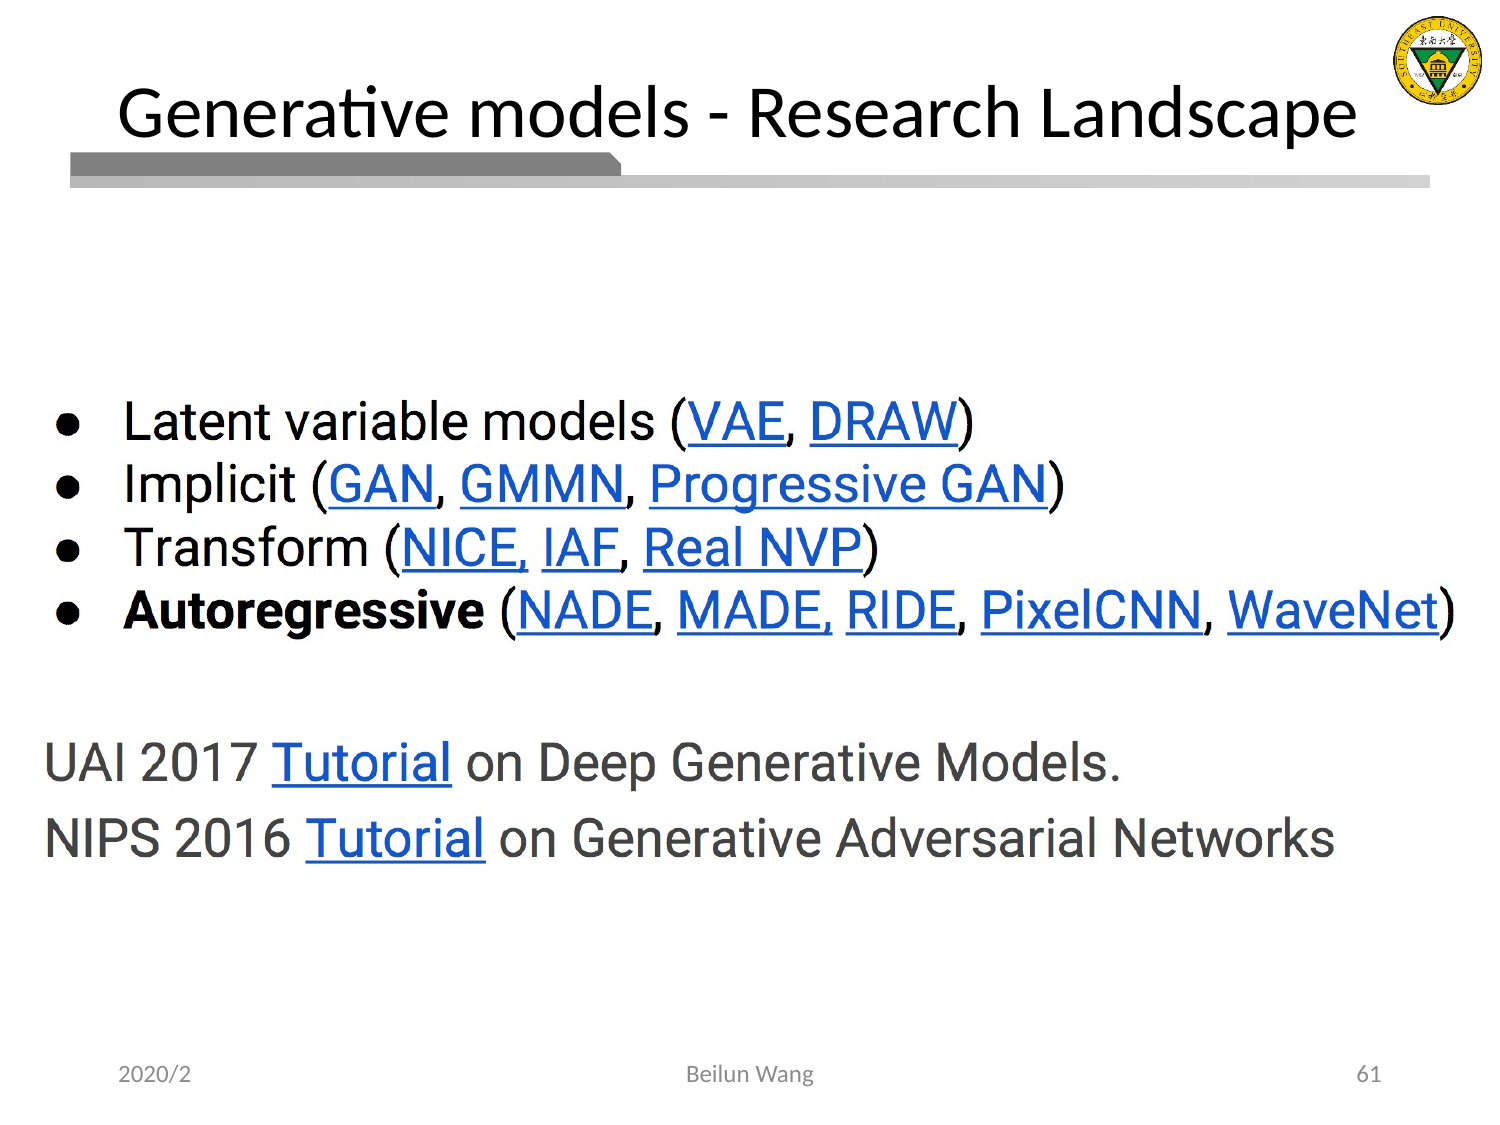

# Generative models - Research Landscape

2020/2
Beilun Wang
61